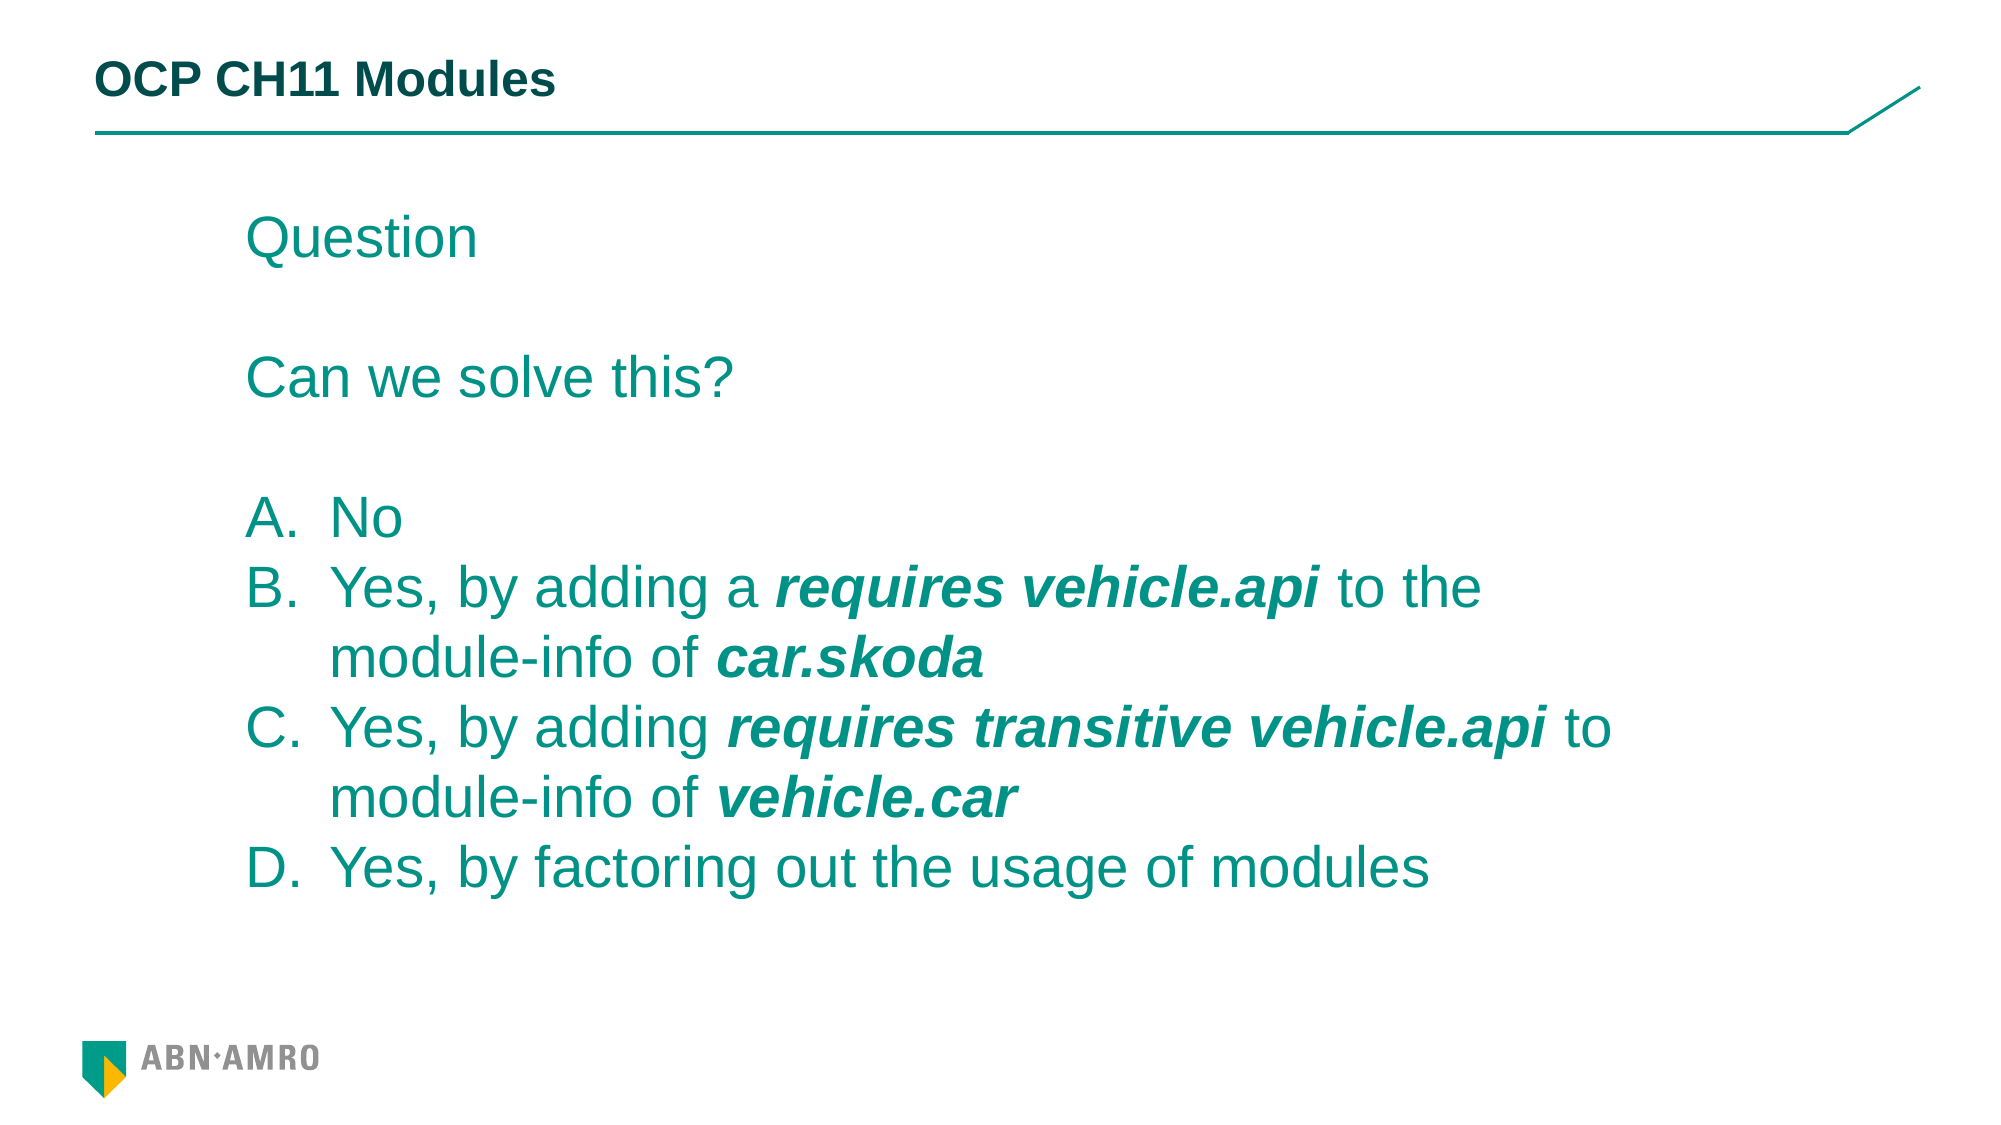

# OCP CH11 Modules
Question

Can we solve this?

No
Yes, by adding a requires vehicle.api to the module-info of car.skoda
Yes, by adding requires transitive vehicle.api to module-info of vehicle.car
Yes, by factoring out the usage of modules